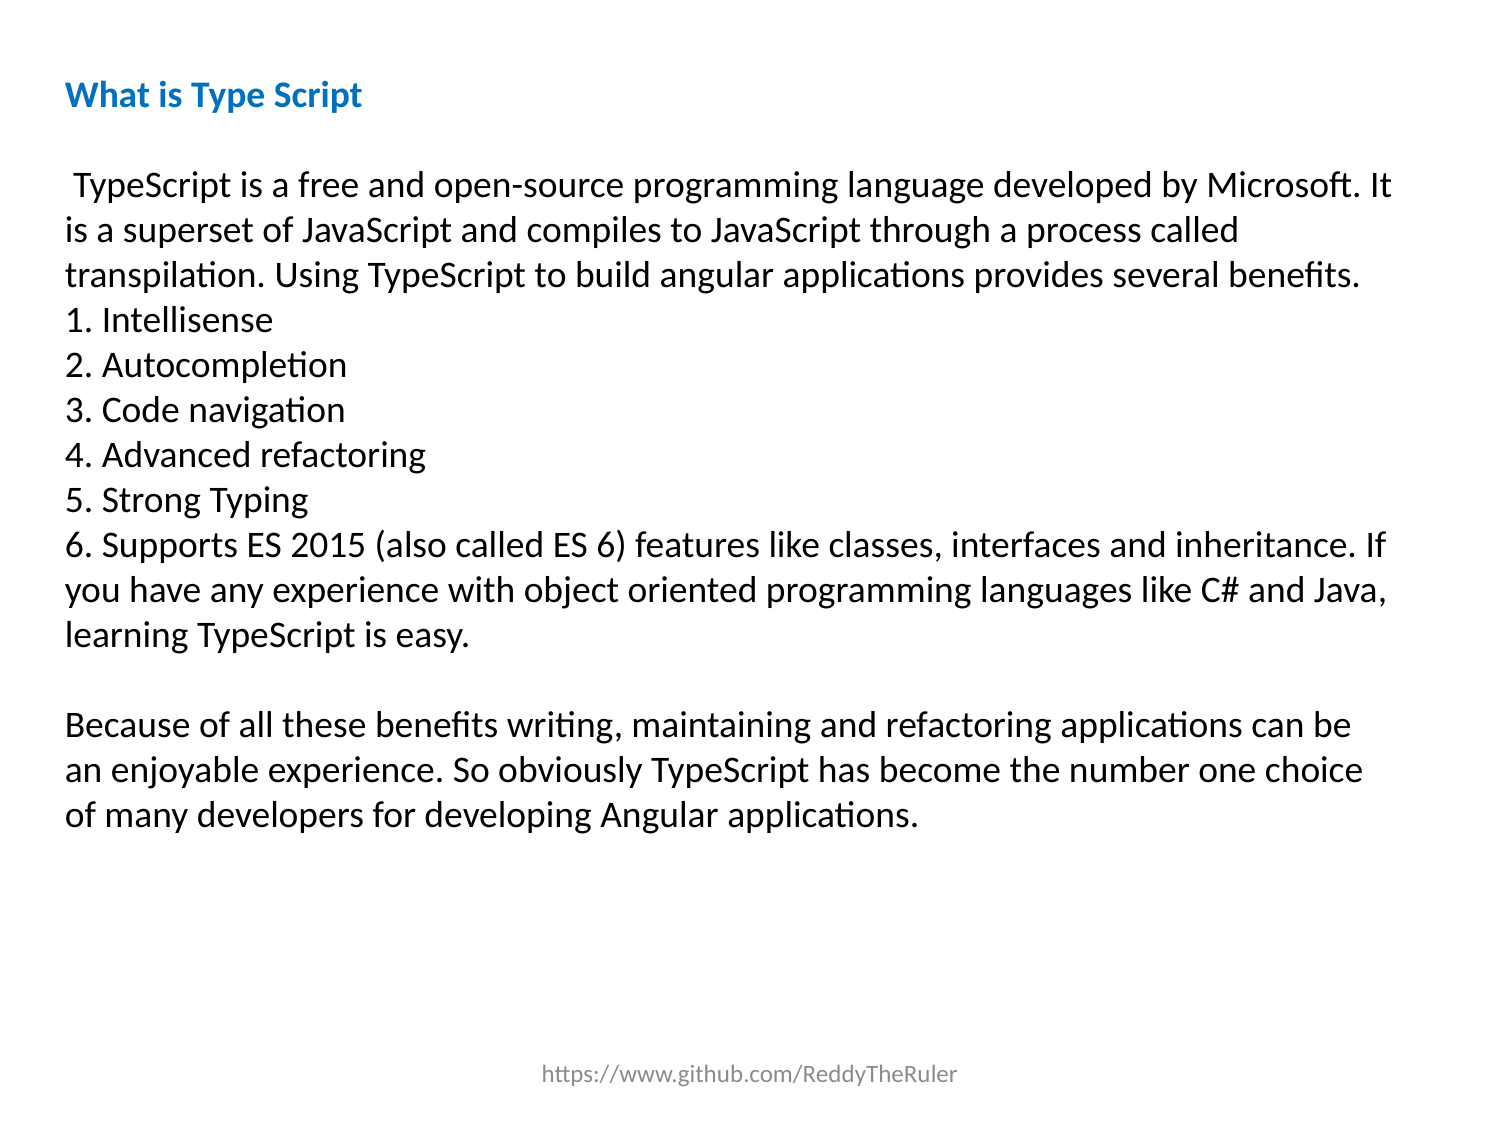

What is Type Script

 TypeScript is a free and open-source programming language developed by Microsoft. It is a superset of JavaScript and compiles to JavaScript through a process called transpilation. Using TypeScript to build angular applications provides several benefits.
1. Intellisense 
2. Autocompletion
3. Code navigation
4. Advanced refactoring
5. Strong Typing
6. Supports ES 2015 (also called ES 6) features like classes, interfaces and inheritance. If you have any experience with object oriented programming languages like C# and Java, learning TypeScript is easy.
Because of all these benefits writing, maintaining and refactoring applications can be an enjoyable experience. So obviously TypeScript has become the number one choice of many developers for developing Angular applications.
https://www.github.com/ReddyTheRuler